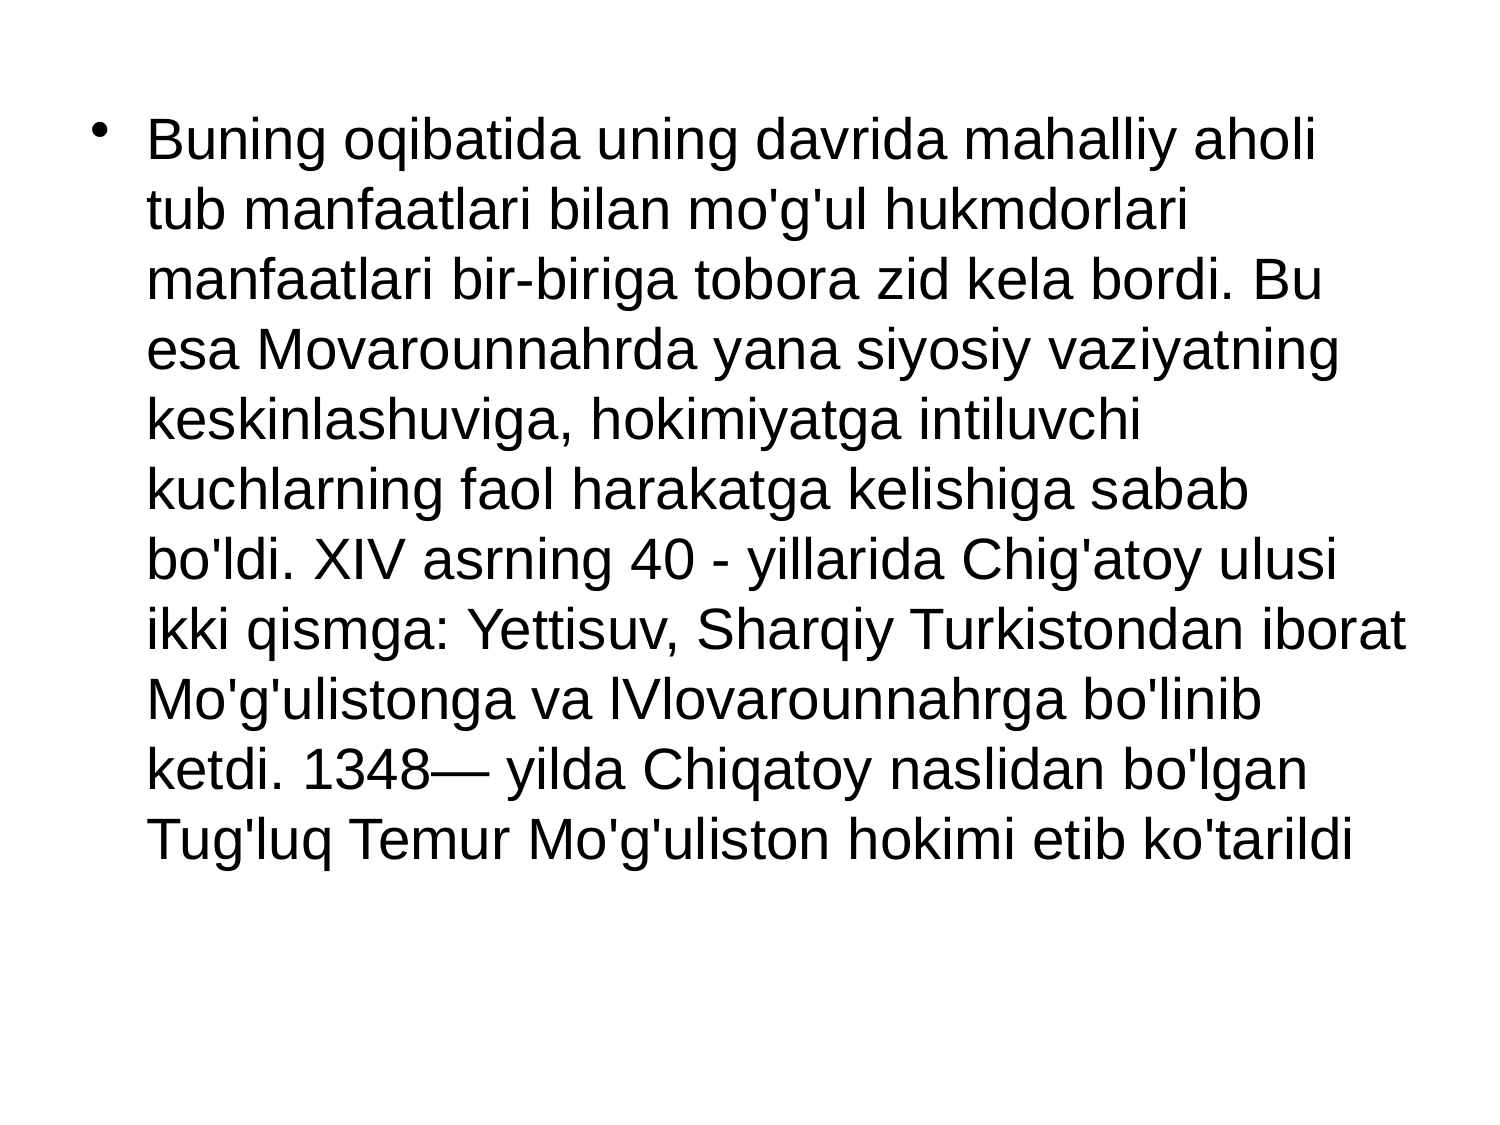

Buning oqibatida uning davrida mahalliy aholi tub manfaatlari bilan mo'g'ul hukmdorlari manfaatlari bir-biriga tobora zid kela bordi. Bu esa Movarounnahrda yana siyosiy vaziyatning keskinlashuviga, hokimiyatga intiluvchi kuchlarning faol harakatga kelishiga sabab bo'ldi. XIV asrning 40 - yillarida Chig'atoy ulusi ikki qismga: Yettisuv, Sharqiy Turkistondan iborat Mo'g'ulistonga va lVlovarounnahrga bo'linib ketdi. 1348— yilda Chiqatoy naslidan bo'lgan Tug'luq Temur Mo'g'uliston hokimi etib ko'tarildi